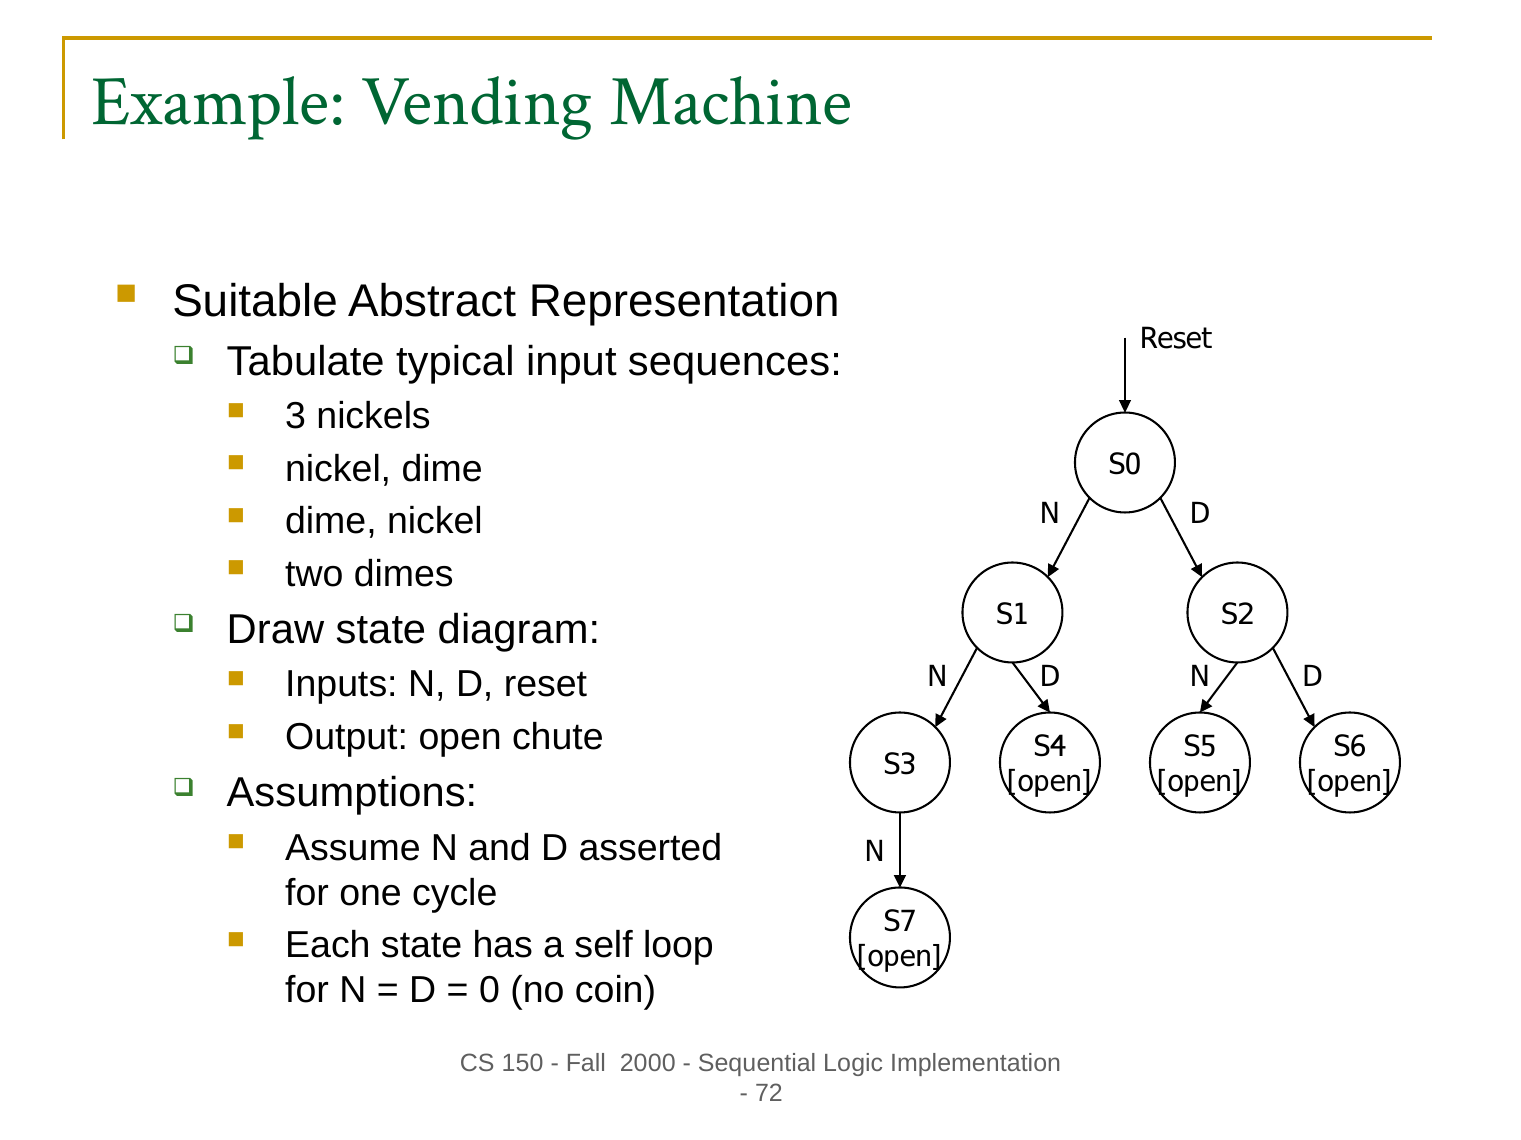

# Example: Vending Machine
Suitable Abstract Representation
Tabulate typical input sequences:
3 nickels
nickel, dime
dime, nickel
two dimes
Draw state diagram:
Inputs: N, D, reset
Output: open chute
Assumptions:
Assume N and D asserted
for one cycle
Each state has a self loop
for N = D = 0 (no coin)
Reset
S0
N
S1
D
S2
N
S3
D
S6
[open]
D
S4
[open]
N
S5
[open]
N
S7
[open]
CS 150 - Fall  2000 - Sequential Logic Implementation - 72